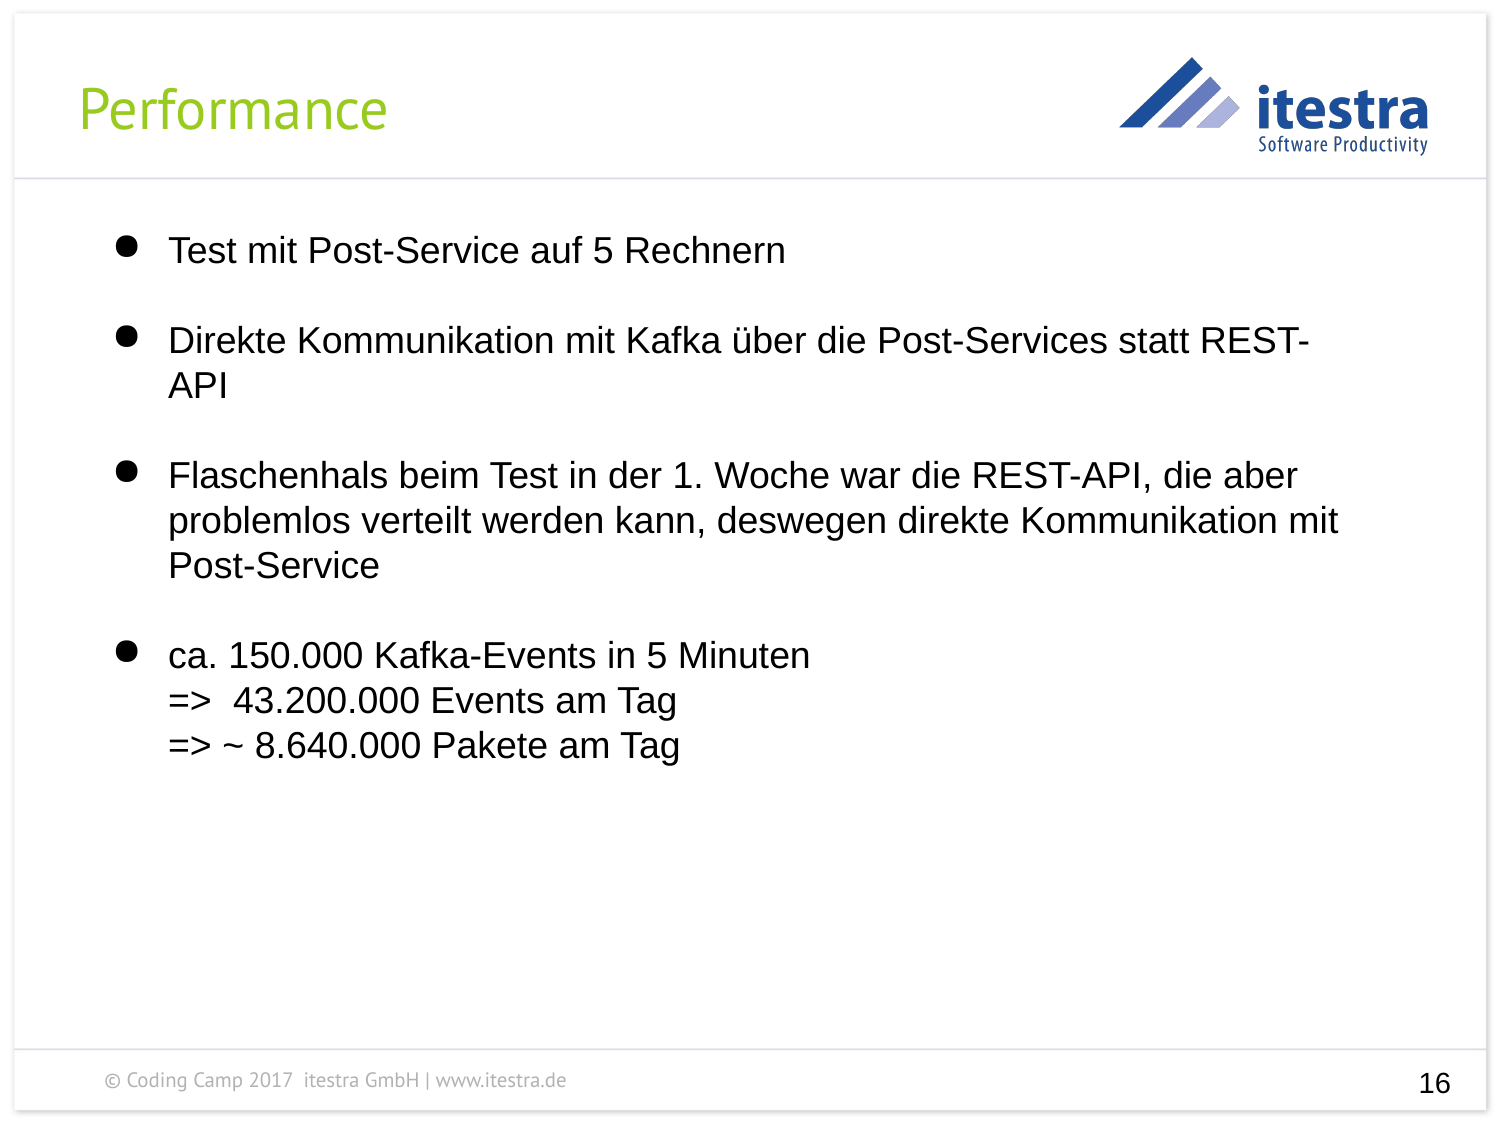

Performance
Test mit Post-Service auf 5 Rechnern

Direkte Kommunikation mit Kafka über die Post-Services statt REST-API

Flaschenhals beim Test in der 1. Woche war die REST-API, die aber problemlos verteilt werden kann, deswegen direkte Kommunikation mit Post-Service

ca. 150.000 Kafka-Events in 5 Minuten
=>  43.200.000 Events am Tag
=> ~ 8.640.000 Pakete am Tag
16